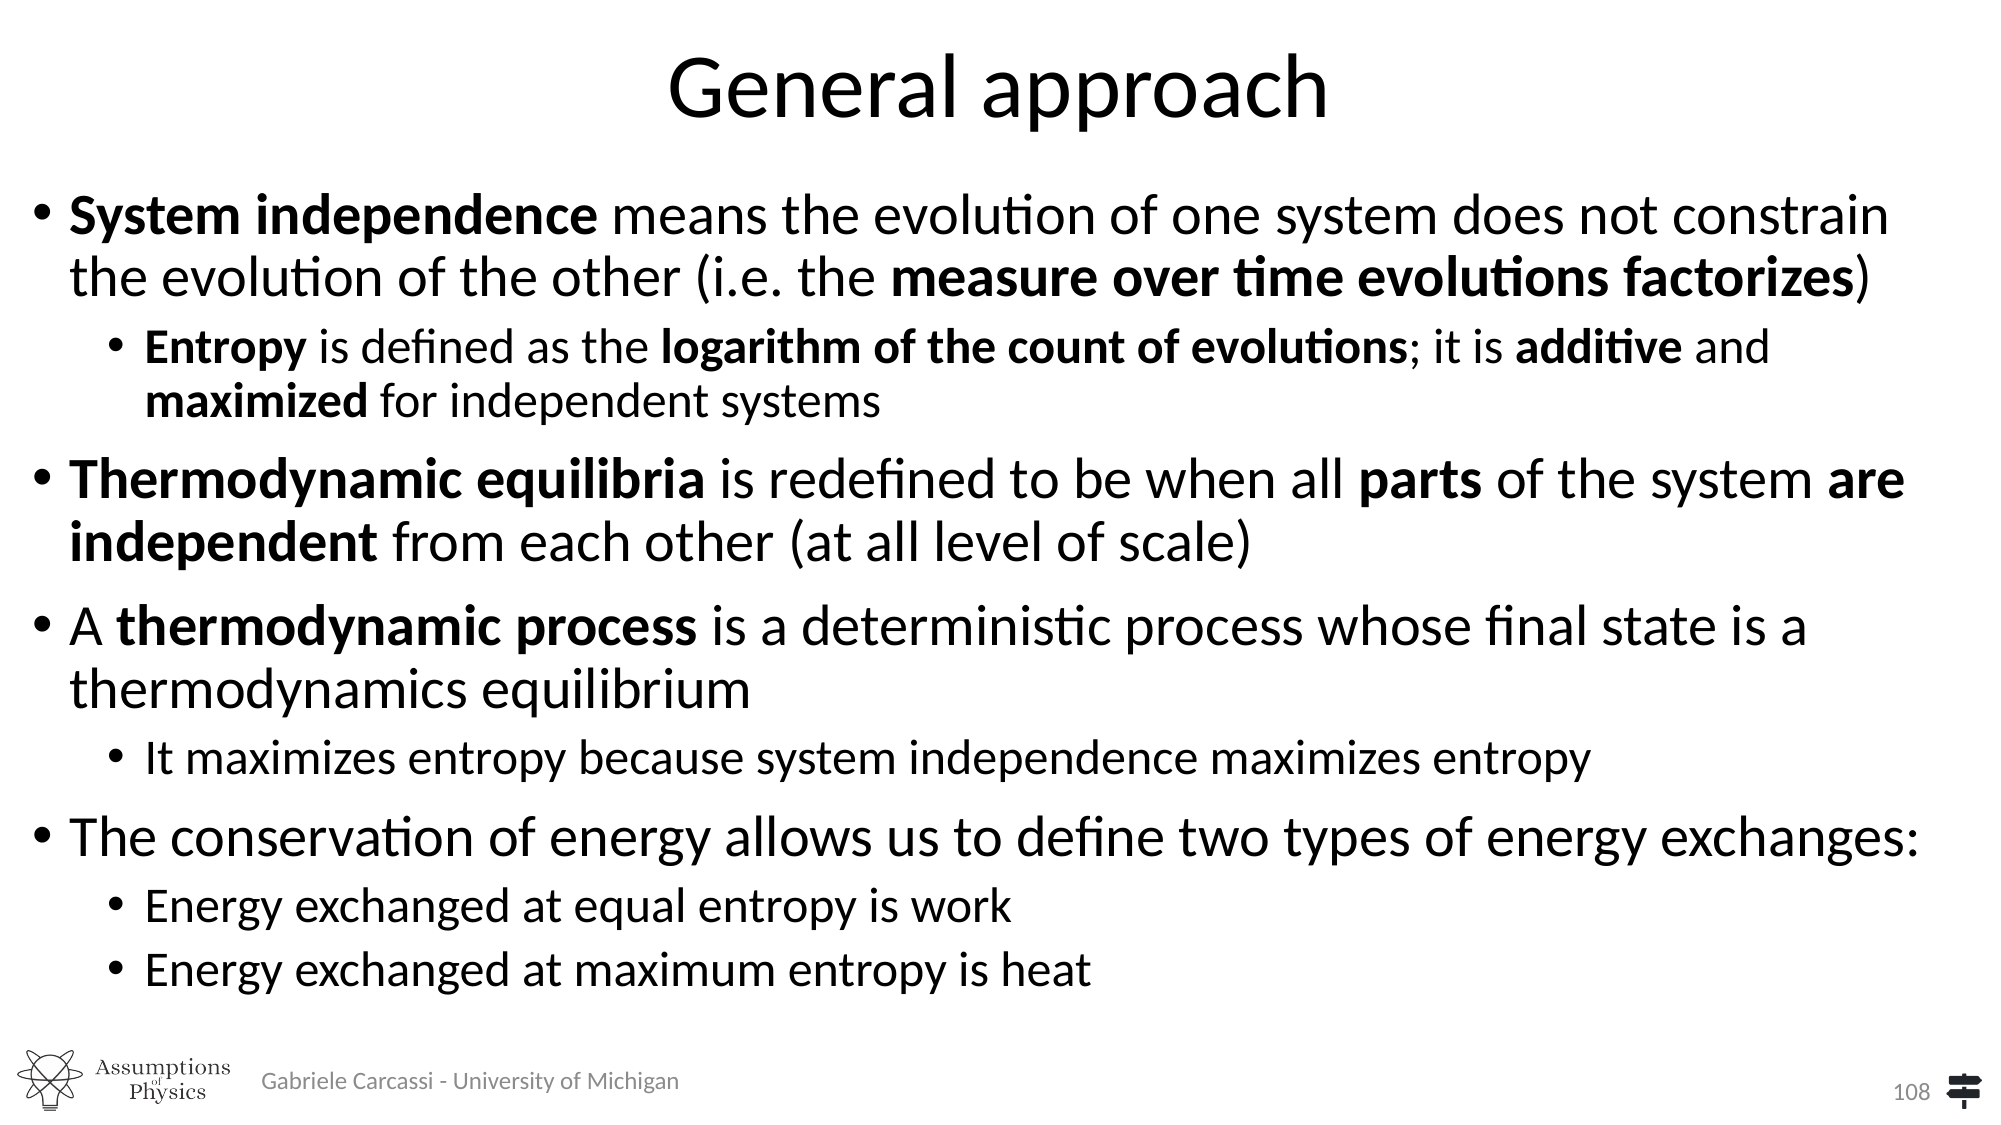

# General approach
System independence means the evolution of one system does not constrain the evolution of the other (i.e. the measure over time evolutions factorizes)
Entropy is defined as the logarithm of the count of evolutions; it is additive and maximized for independent systems
Thermodynamic equilibria is redefined to be when all parts of the system are independent from each other (at all level of scale)
A thermodynamic process is a deterministic process whose final state is a thermodynamics equilibrium
It maximizes entropy because system independence maximizes entropy
The conservation of energy allows us to define two types of energy exchanges:
Energy exchanged at equal entropy is work
Energy exchanged at maximum entropy is heat
Gabriele Carcassi - University of Michigan
108